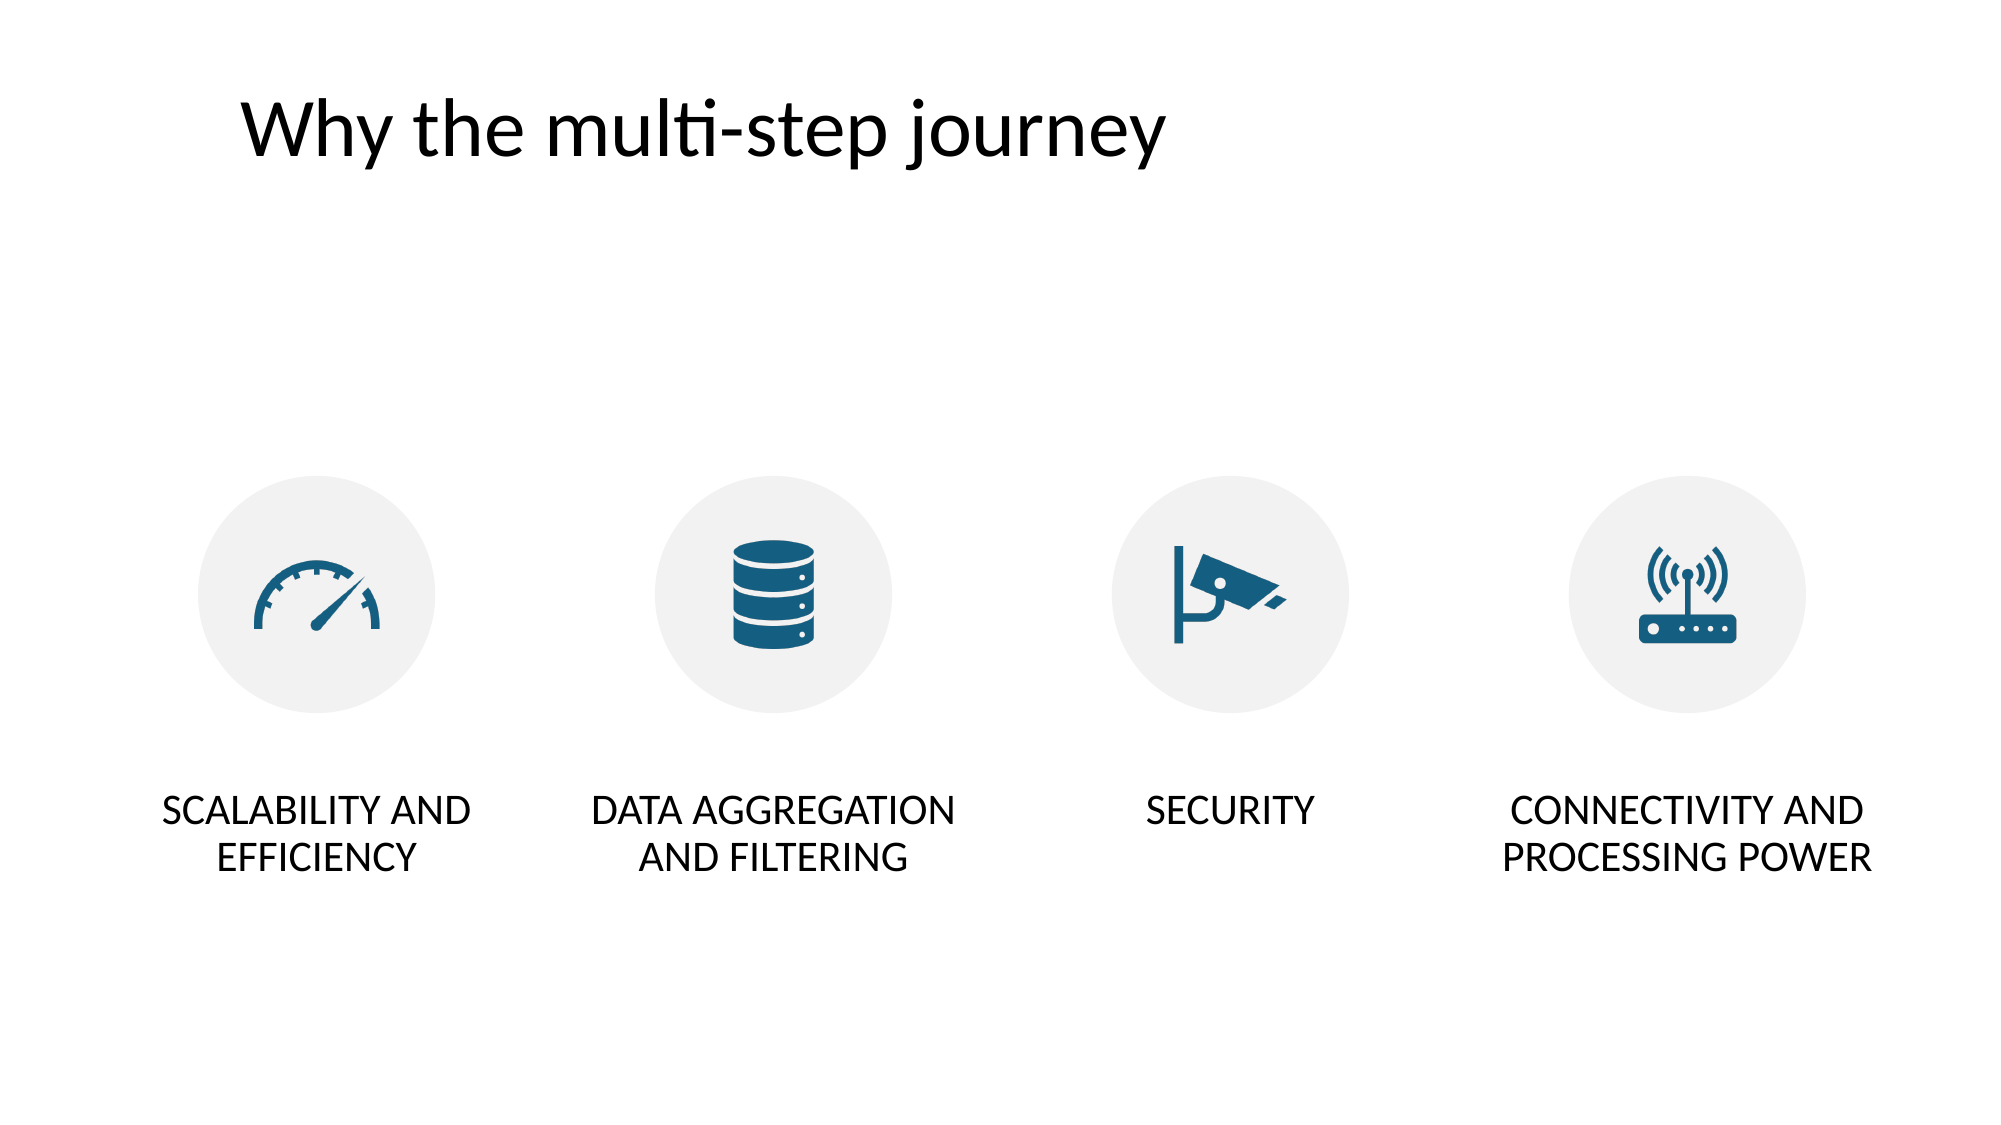

# Why the multi-step journey
Scalability and efficiency
Data Aggregation and Filtering
Security
Connectivity and Processing Power